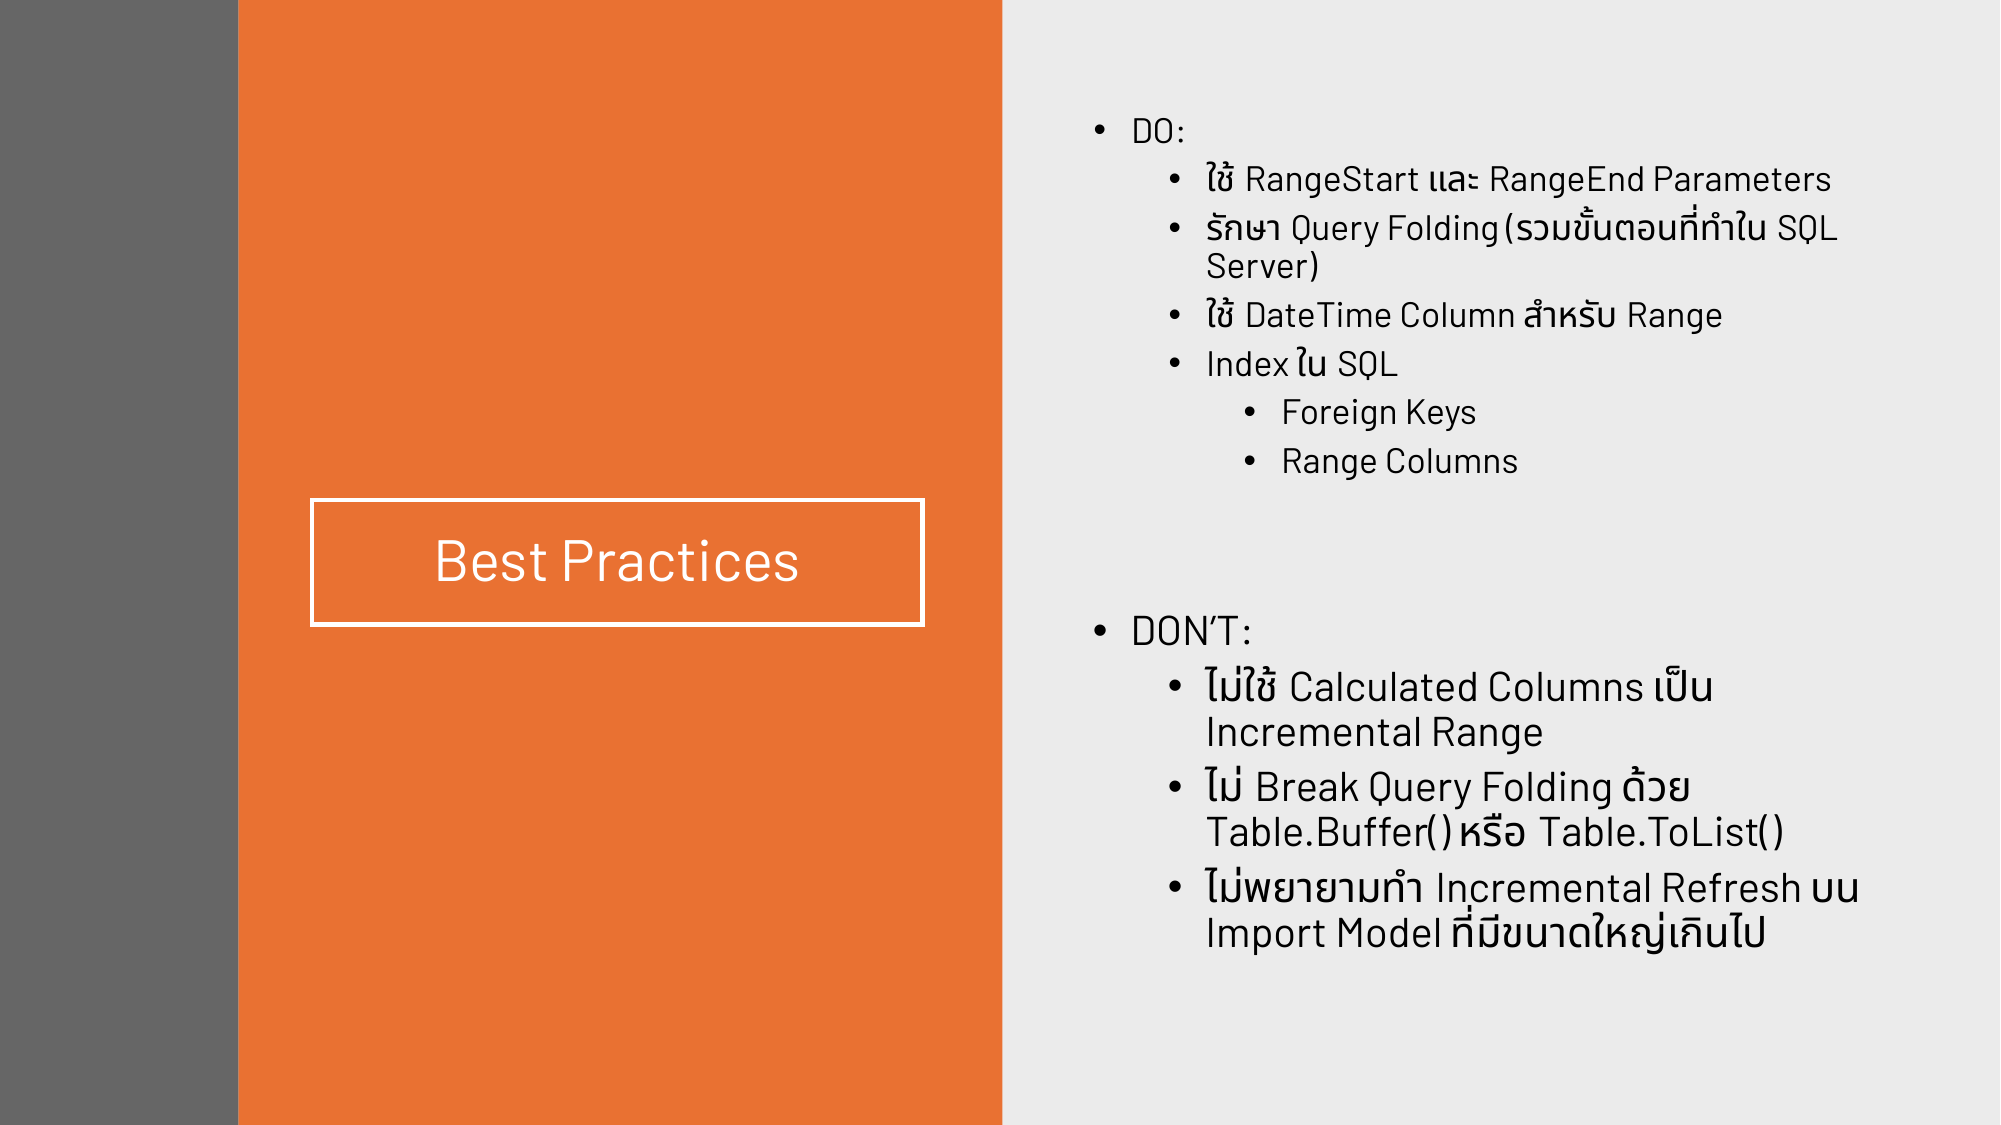

DO:
ใช้ RangeStart และ RangeEnd Parameters
รักษา Query Folding (รวมขั้นตอนที่ทำใน SQL Server)
ใช้ DateTime Column สำหรับ Range
Index ใน SQL
Foreign Keys
Range Columns
# Best Practices
DON’T:
ไม่ใช้ Calculated Columns เป็น Incremental Range
ไม่ Break Query Folding ด้วย Table.Buffer() หรือ Table.ToList()
ไม่พยายามทำ Incremental Refresh บน Import Model ที่มีขนาดใหญ่เกินไป